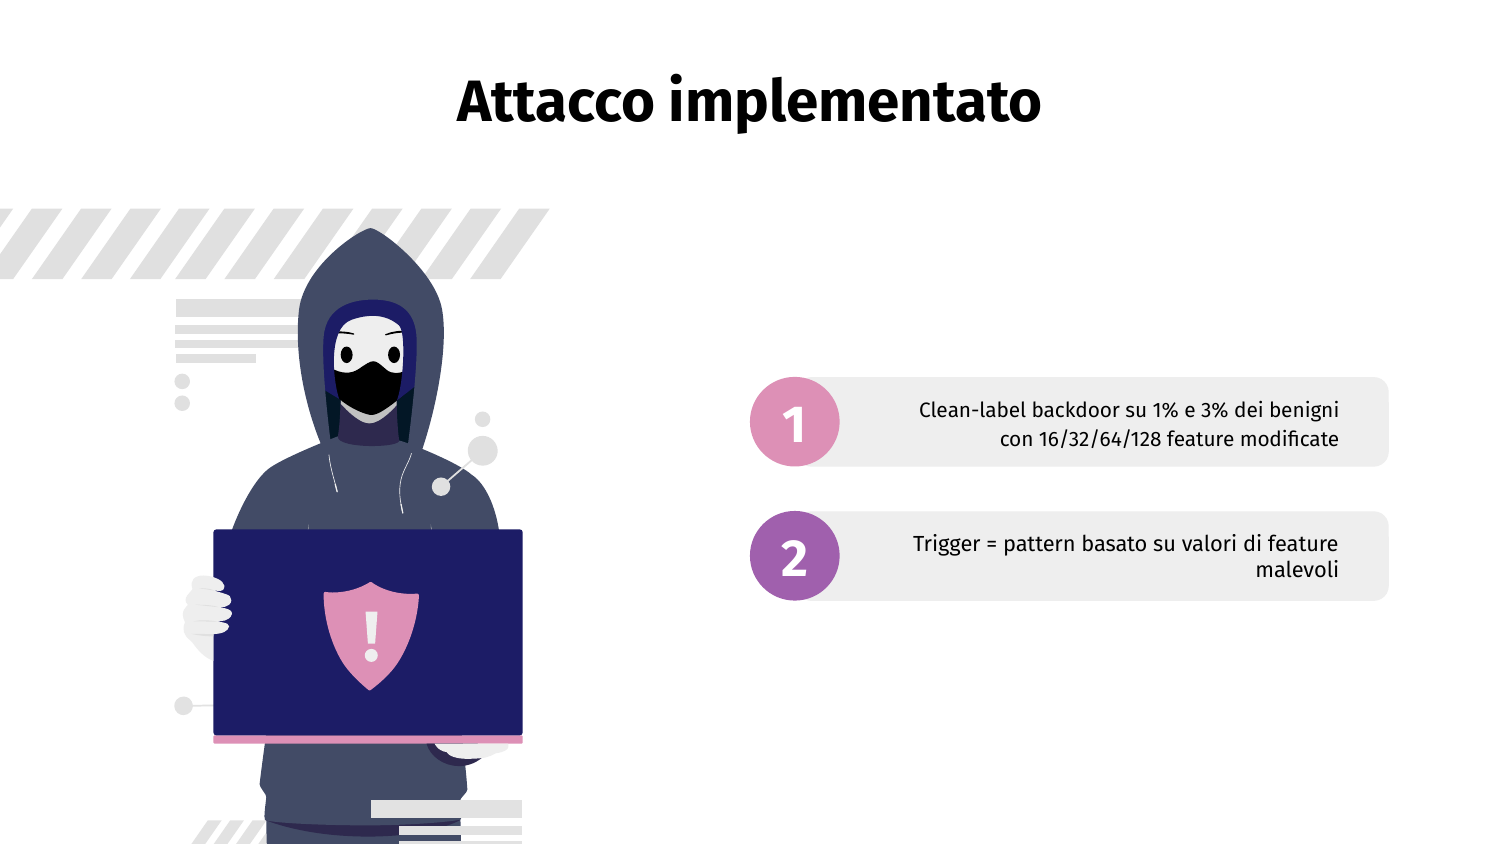

# Attacco implementato

1
Clean-label backdoor su 1% e 3% dei benigni
con 16/32/64/128 feature modificate
2
Trigger = pattern basato su valori di feature malevoli